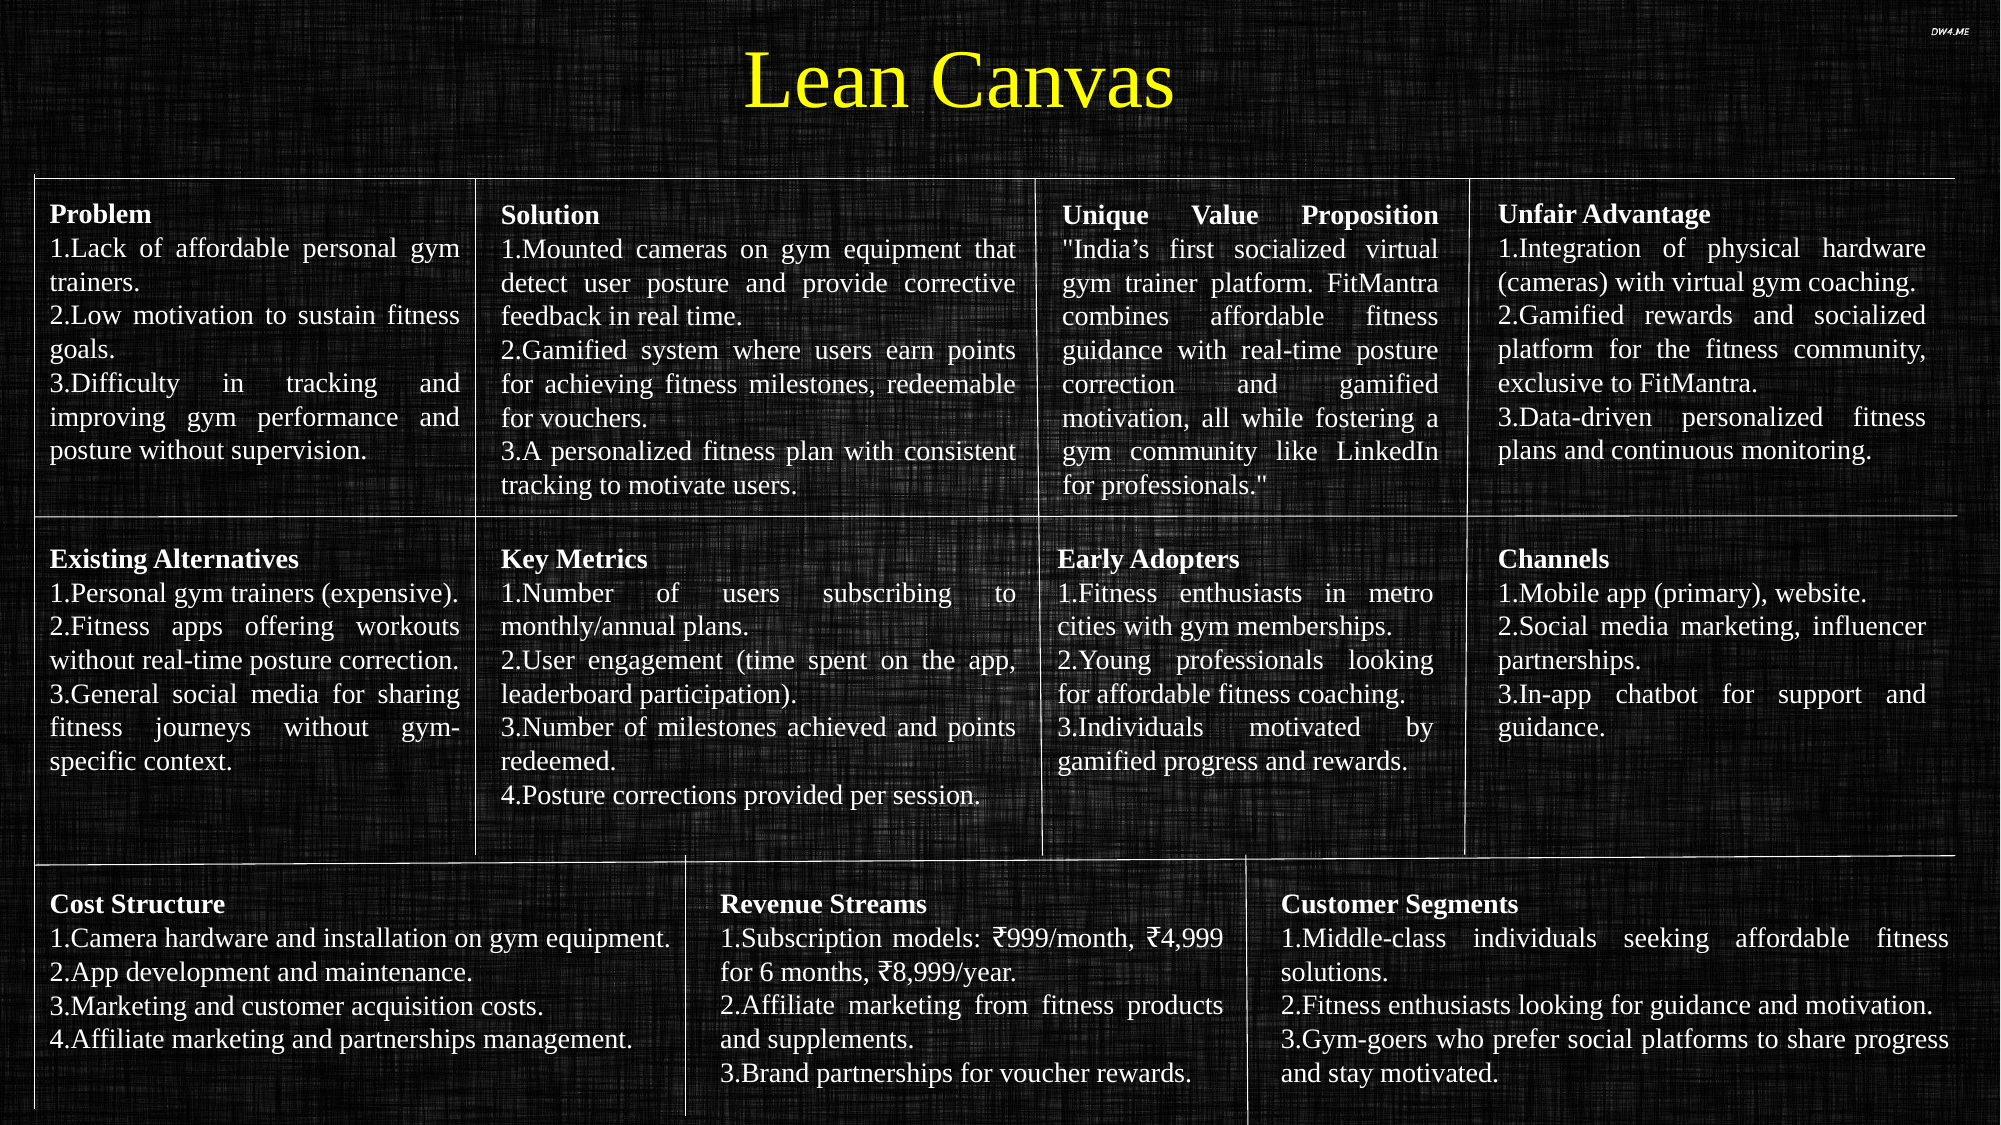

Lean Canvas
Problem
Lack of affordable personal gym trainers.
Low motivation to sustain fitness goals.
Difficulty in tracking and improving gym performance and posture without supervision.
Unfair Advantage
Integration of physical hardware (cameras) with virtual gym coaching.
Gamified rewards and socialized platform for the fitness community, exclusive to FitMantra.
Data-driven personalized fitness plans and continuous monitoring.
Solution
Mounted cameras on gym equipment that detect user posture and provide corrective feedback in real time.
Gamified system where users earn points for achieving fitness milestones, redeemable for vouchers.
A personalized fitness plan with consistent tracking to motivate users.
Unique Value Proposition
"India’s first socialized virtual gym trainer platform. FitMantra combines affordable fitness guidance with real-time posture correction and gamified motivation, all while fostering a gym community like LinkedIn for professionals."
Existing Alternatives
Personal gym trainers (expensive).
Fitness apps offering workouts without real-time posture correction.
General social media for sharing fitness journeys without gym-specific context.
Key Metrics
Number of users subscribing to monthly/annual plans.
User engagement (time spent on the app, leaderboard participation).
Number of milestones achieved and points redeemed.
Posture corrections provided per session.
Early Adopters
Fitness enthusiasts in metro cities with gym memberships.
Young professionals looking for affordable fitness coaching.
Individuals motivated by gamified progress and rewards.
Channels
Mobile app (primary), website.
Social media marketing, influencer partnerships.
In-app chatbot for support and guidance.
Cost Structure
Camera hardware and installation on gym equipment.
App development and maintenance.
Marketing and customer acquisition costs.
Affiliate marketing and partnerships management.
Revenue Streams
Subscription models: ₹999/month, ₹4,999 for 6 months, ₹8,999/year.
Affiliate marketing from fitness products and supplements.
Brand partnerships for voucher rewards.
Customer Segments
Middle-class individuals seeking affordable fitness solutions.
Fitness enthusiasts looking for guidance and motivation.
Gym-goers who prefer social platforms to share progress and stay motivated.